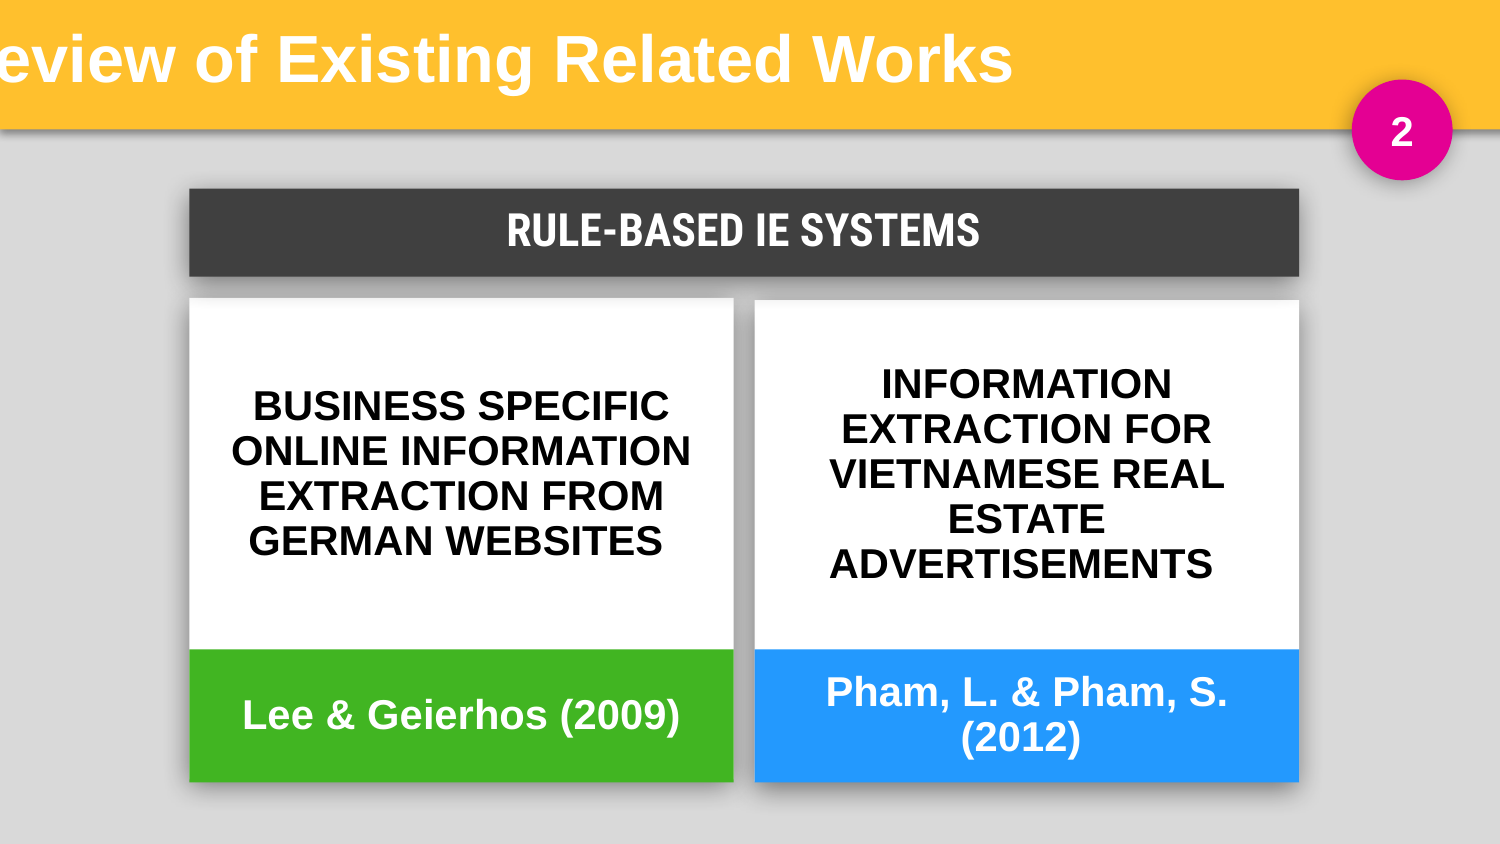

Review of Existing Related Works
2

RULE-BASED IE SYSTEMS

BUSINESS SPECIFIC ONLINE INFORMATION EXTRACTION FROM GERMAN WEBSITES
Lee & Geierhos (2009)

INFORMATION EXTRACTION FOR VIETNAMESE REAL ESTATE ADVERTISEMENTS
Pham, L. & Pham, S. (2012)